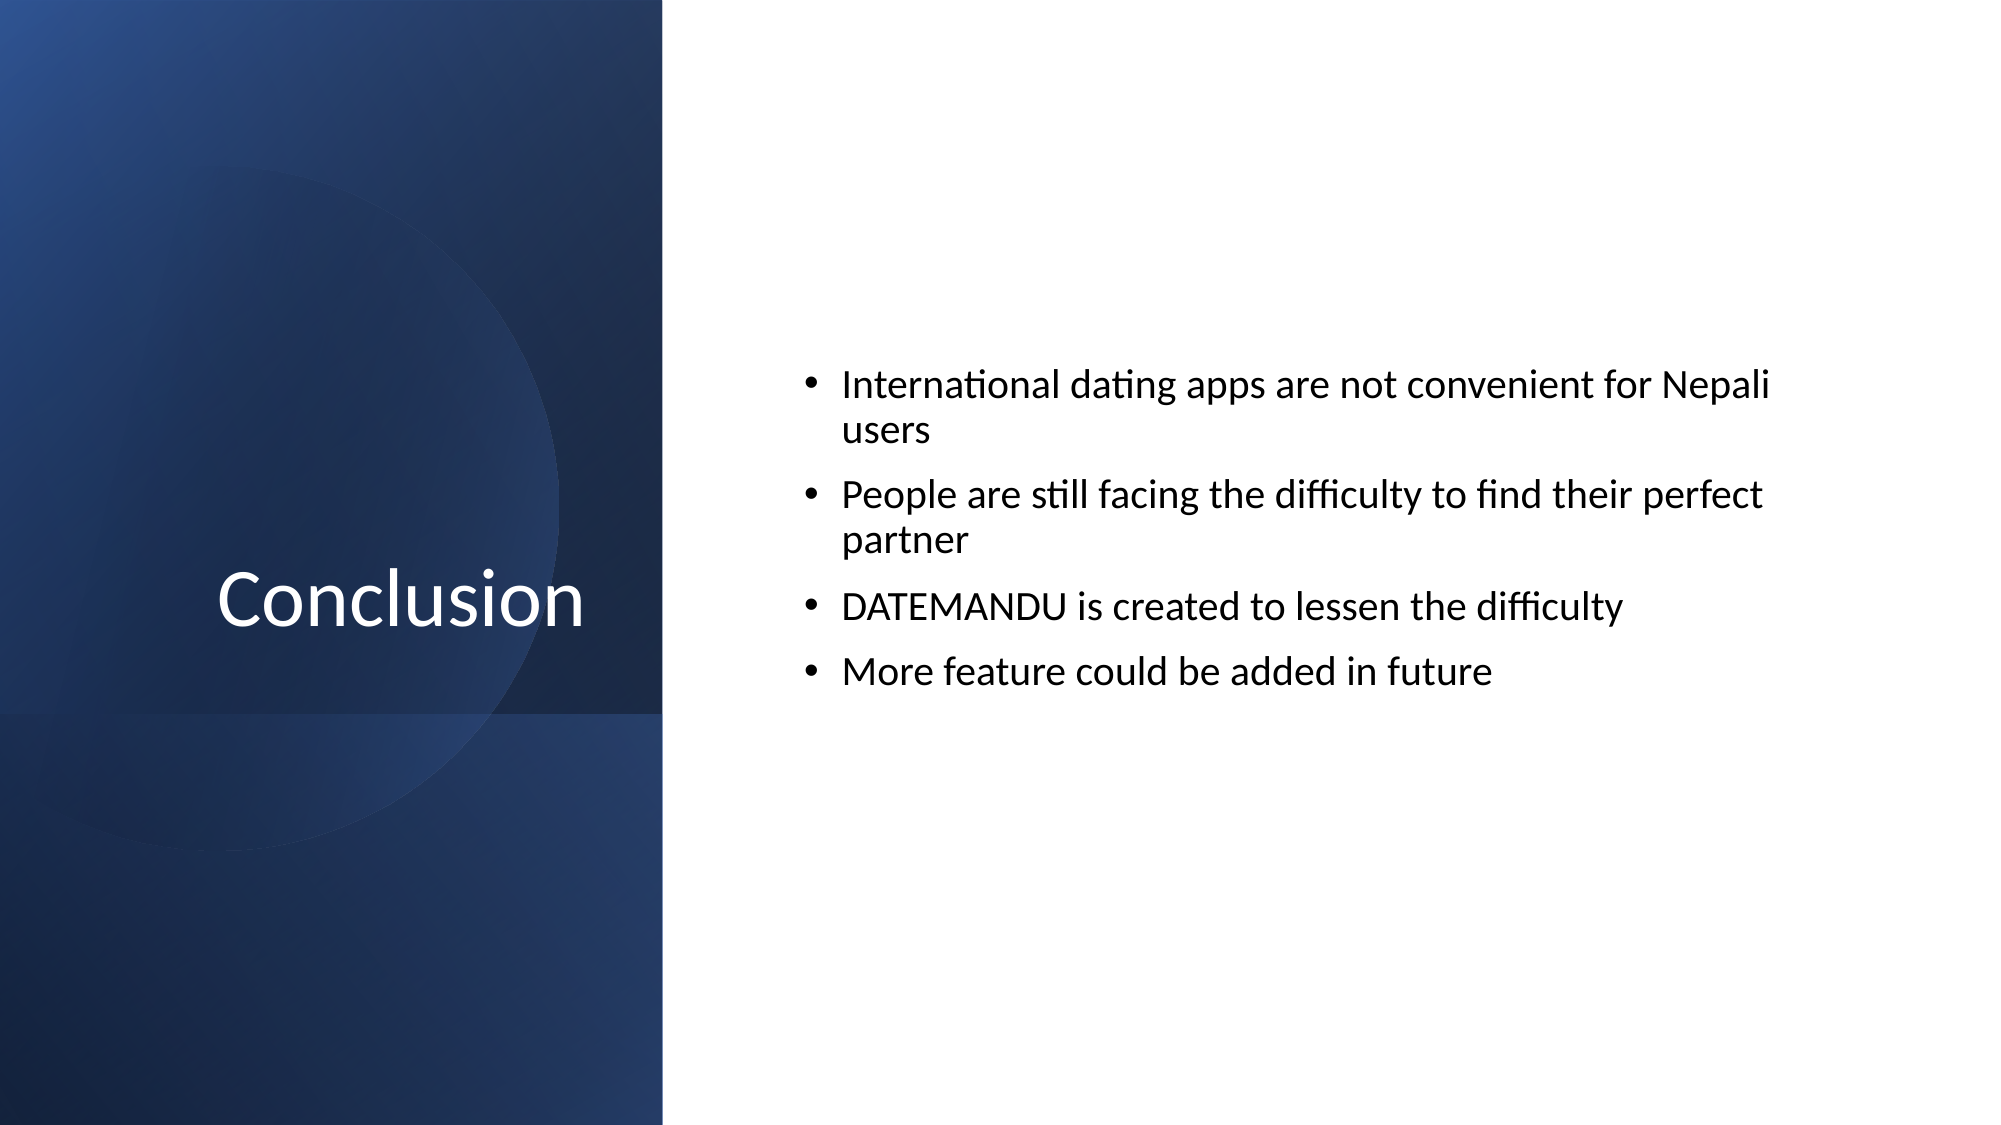

# Conclusion
International dating apps are not convenient for Nepali users
People are still facing the difficulty to find their perfect partner
DATEMANDU is created to lessen the difficulty
More feature could be added in future